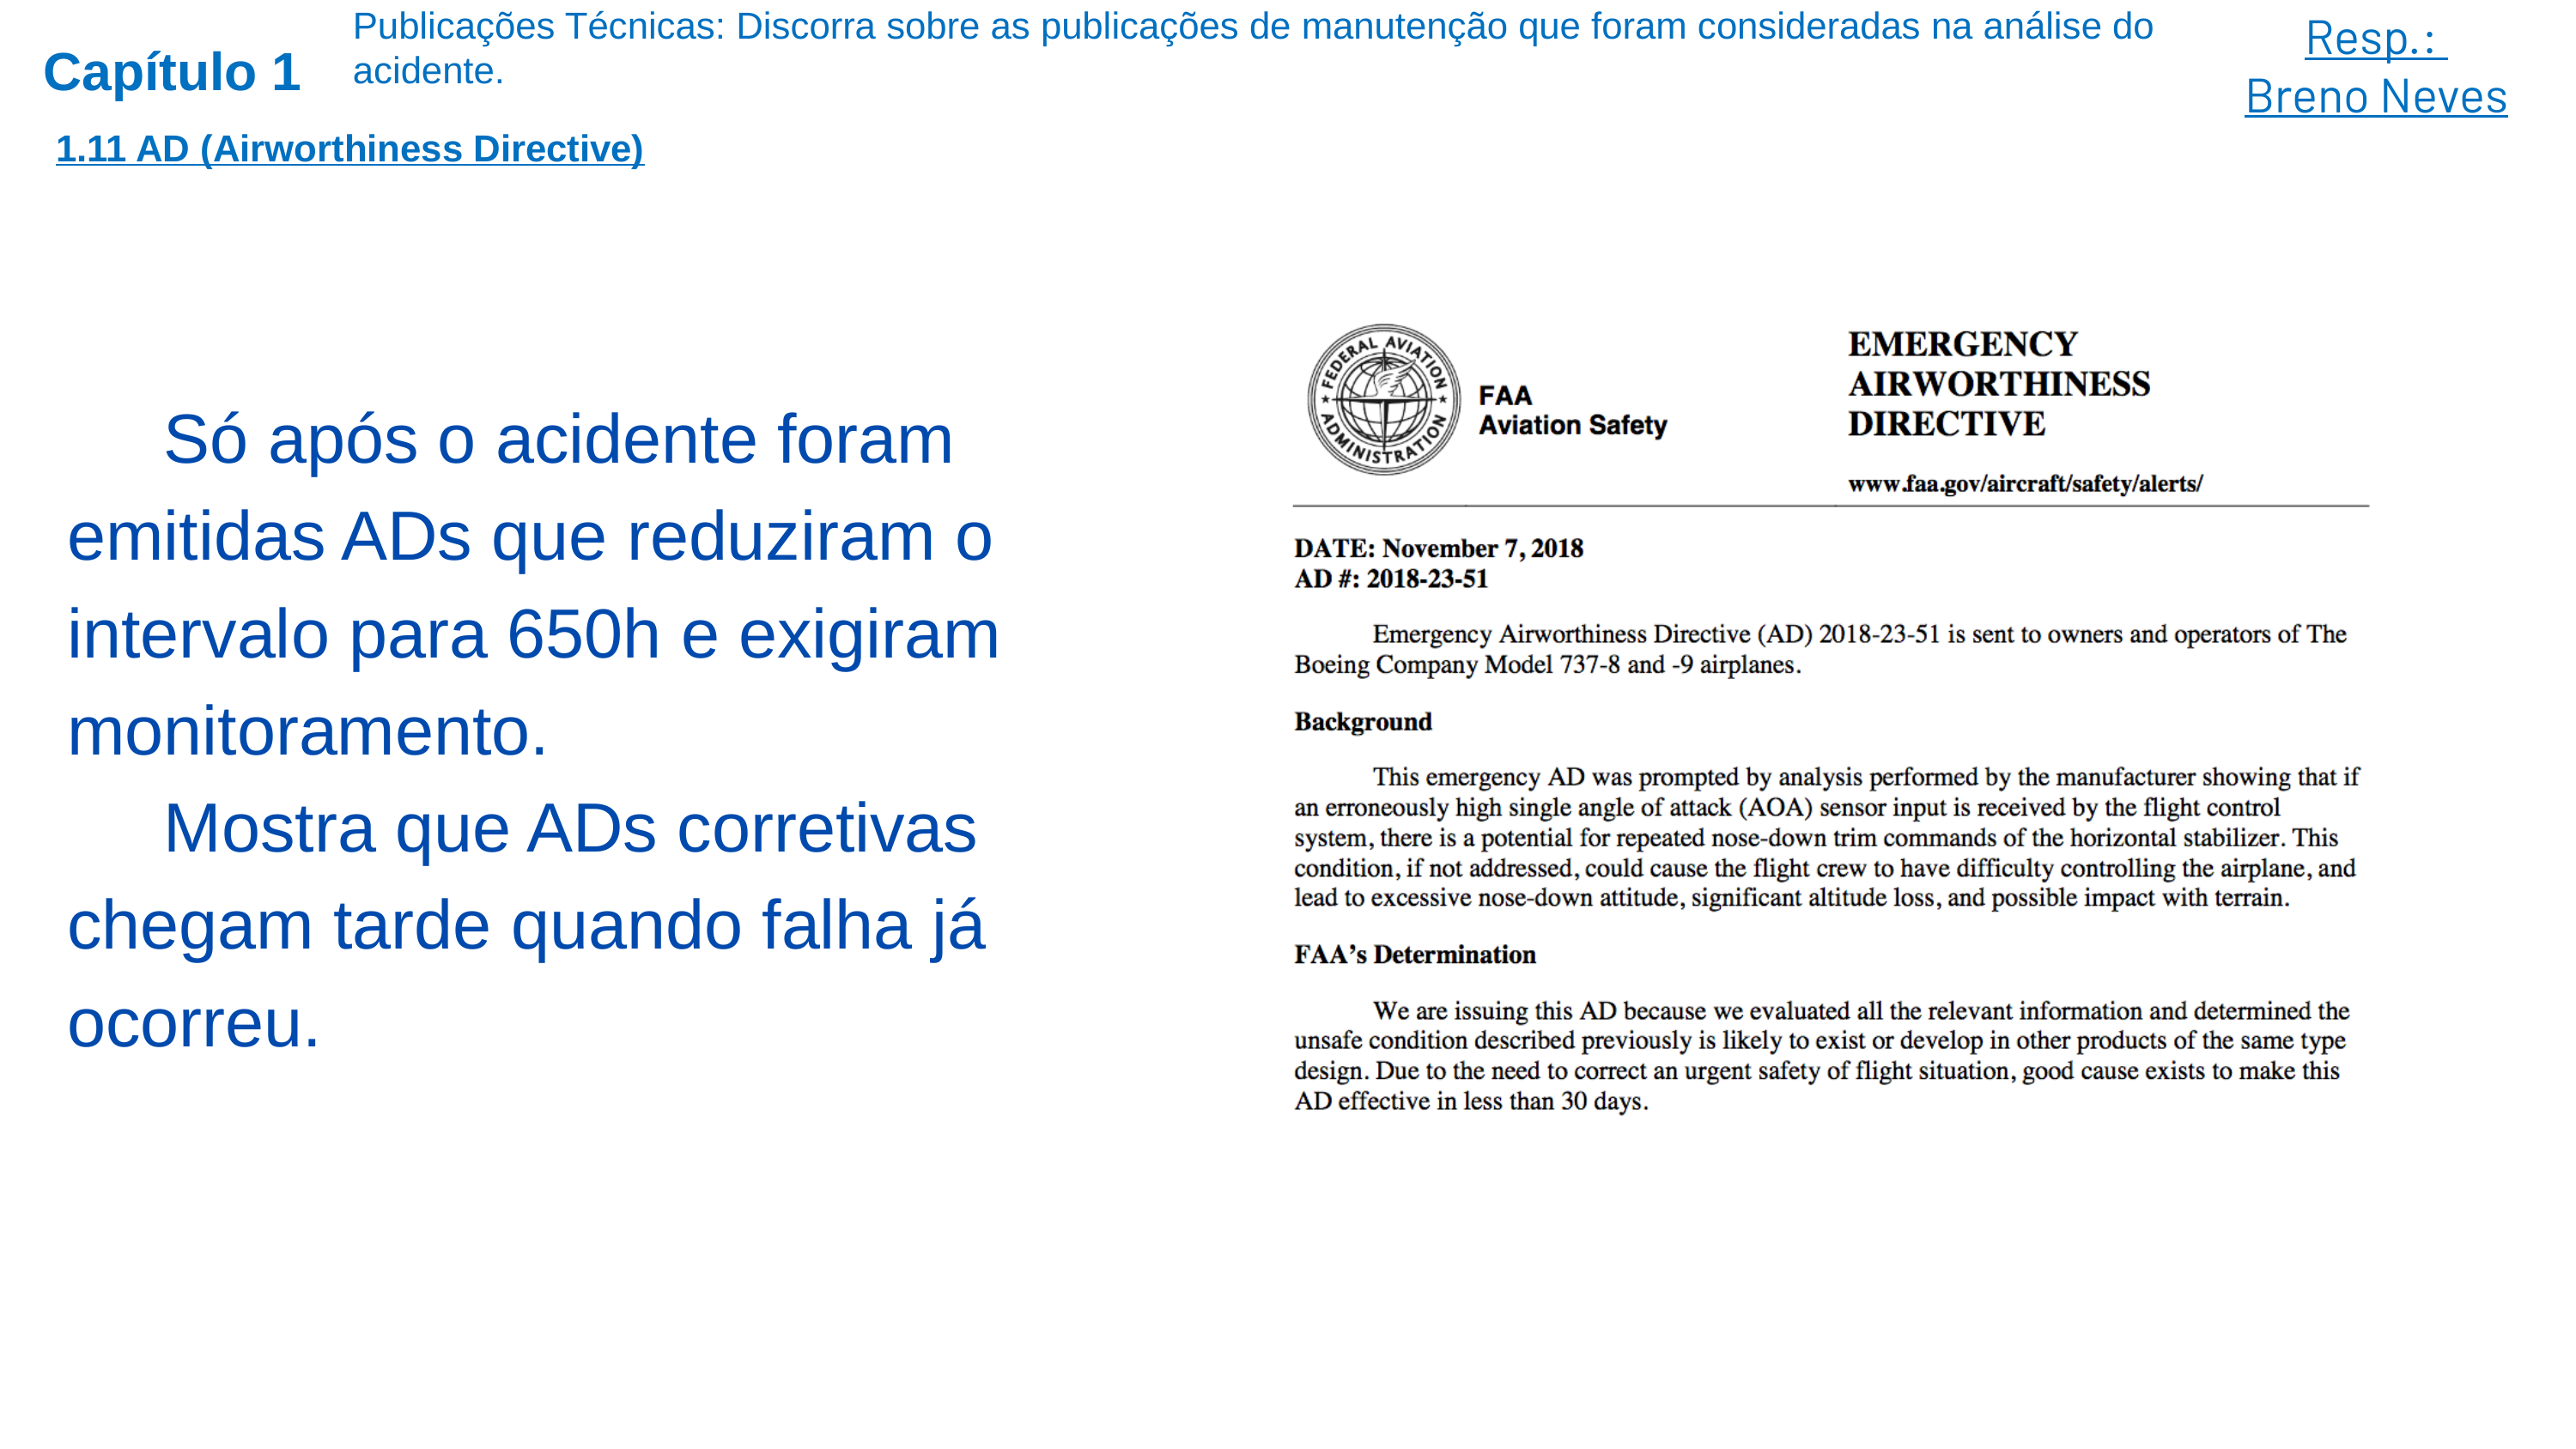

Publicações Técnicas: Discorra sobre as publicações de manutenção que foram consideradas na análise do acidente.

Resp.:
Breno Neves

Capítulo 1
1.11 AD (Airworthiness Directive)

     Só após o acidente foram emitidas ADs que reduziram o intervalo para 650h e exigiram monitoramento.
     Mostra que ADs corretivas chegam tarde quando falha já ocorreu.